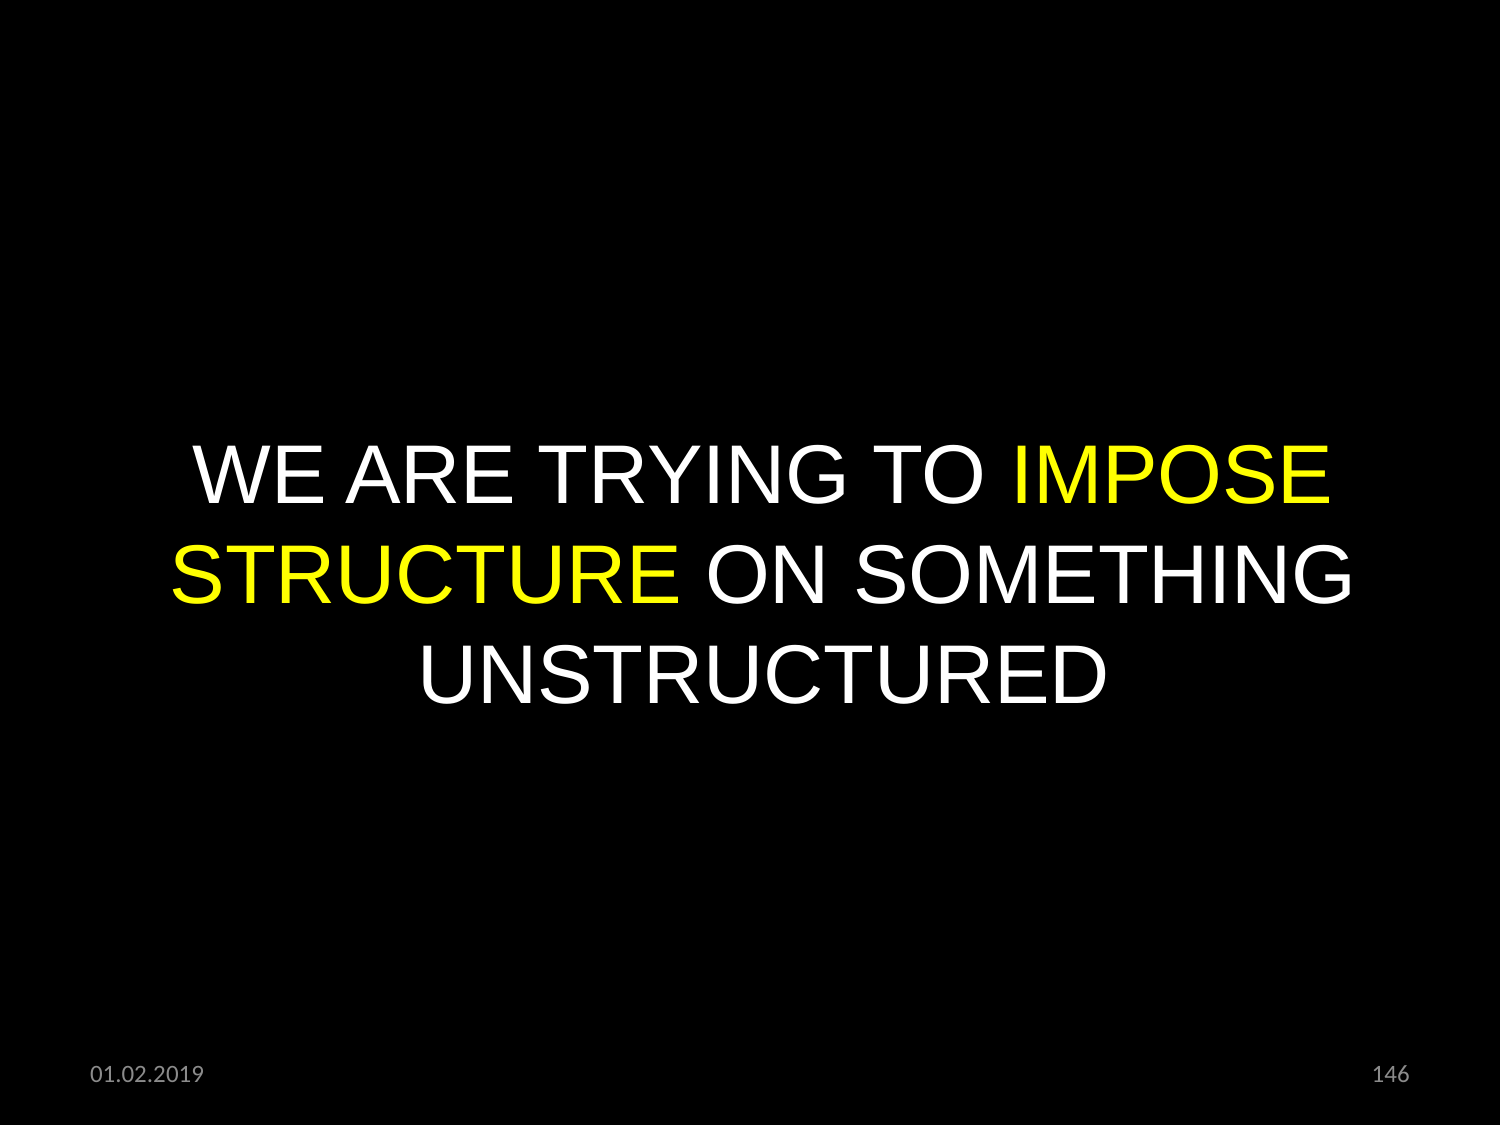

WE ARE TRYING TO IMPOSE STRUCTURE ON SOMETHING UNSTRUCTURED
01.02.2019
146